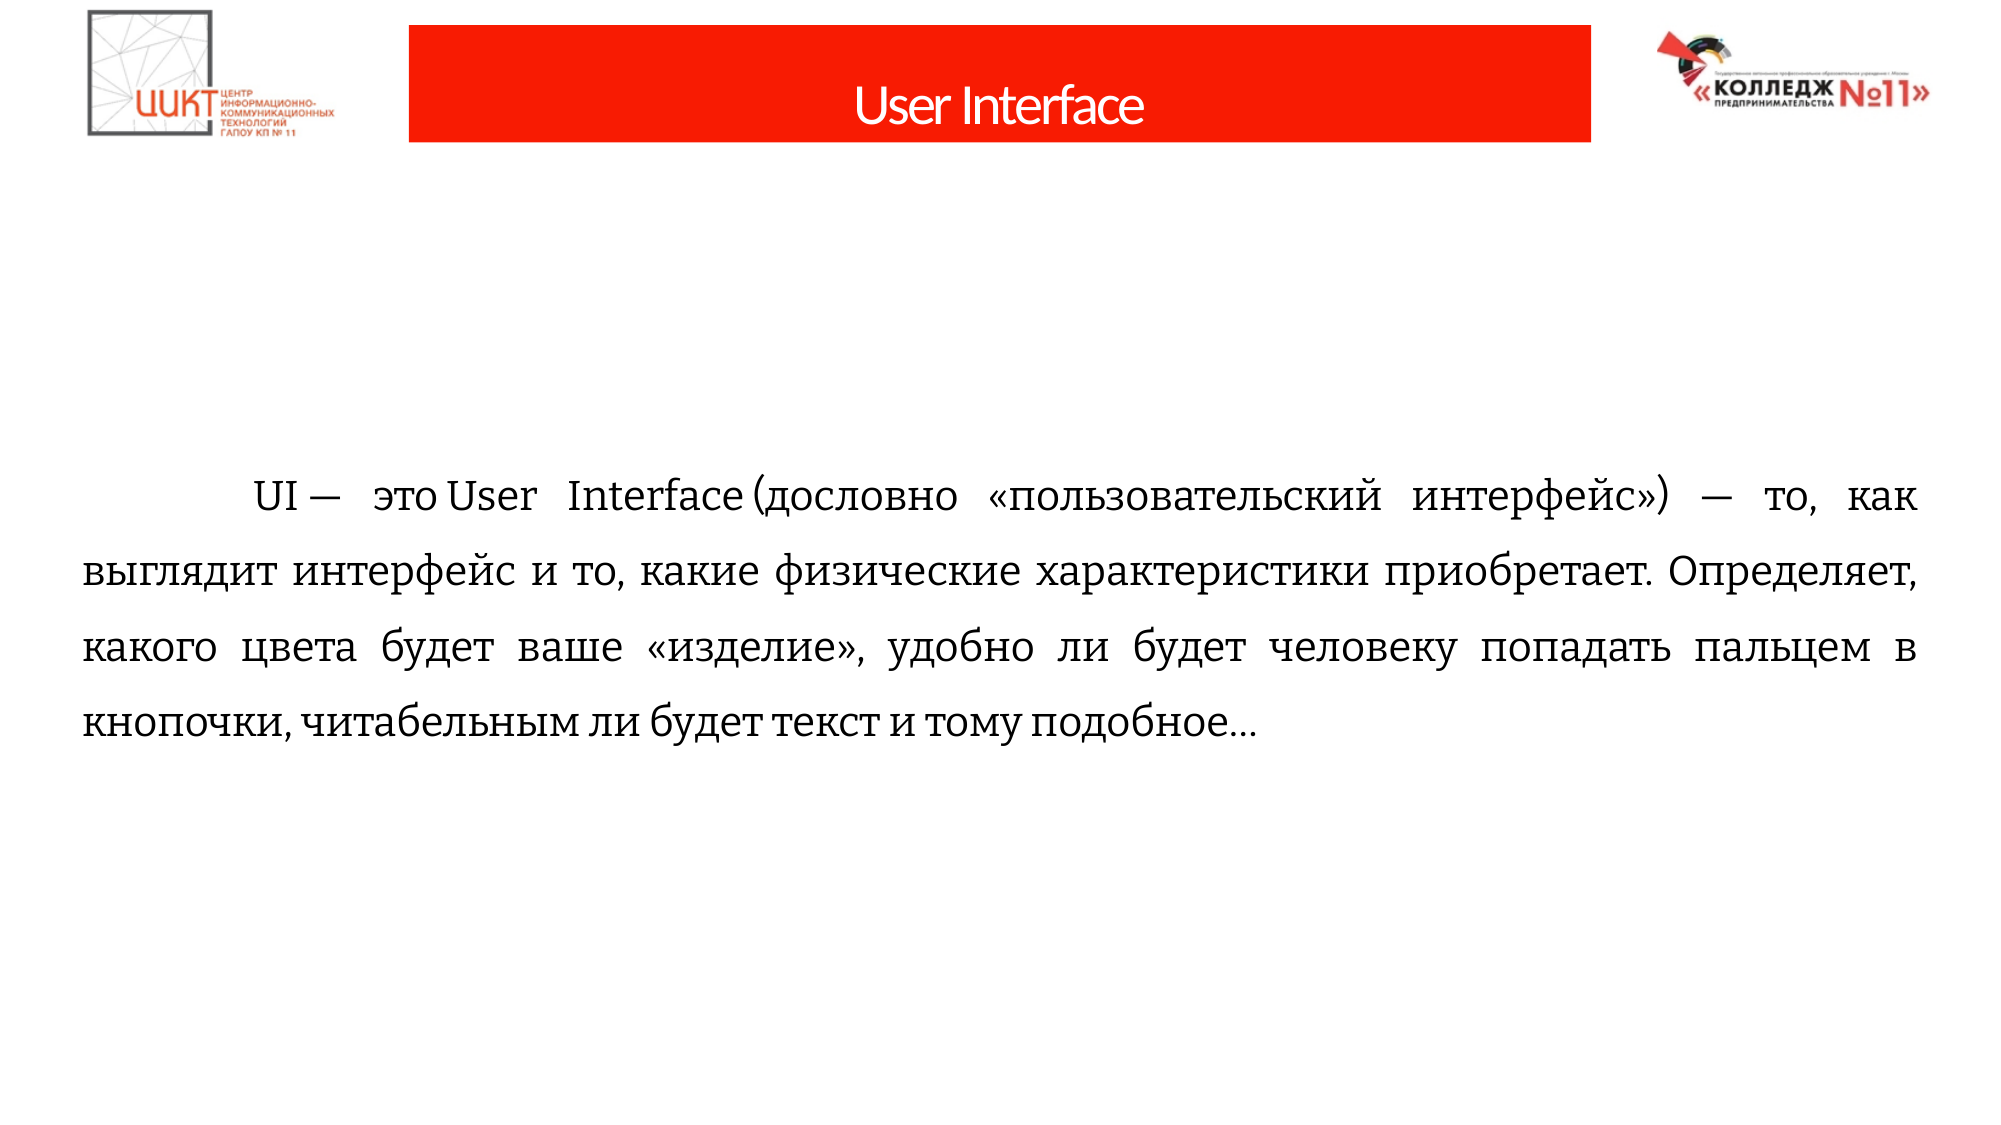

# User Interface
 	UI — это User Interface (дословно «пользовательский интерфейс») — то, как выглядит интерфейс и то, какие физические характеристики приобретает. Определяет, какого цвета будет ваше «изделие», удобно ли будет человеку попадать пальцем в кнопочки, читабельным ли будет текст и тому подобное…